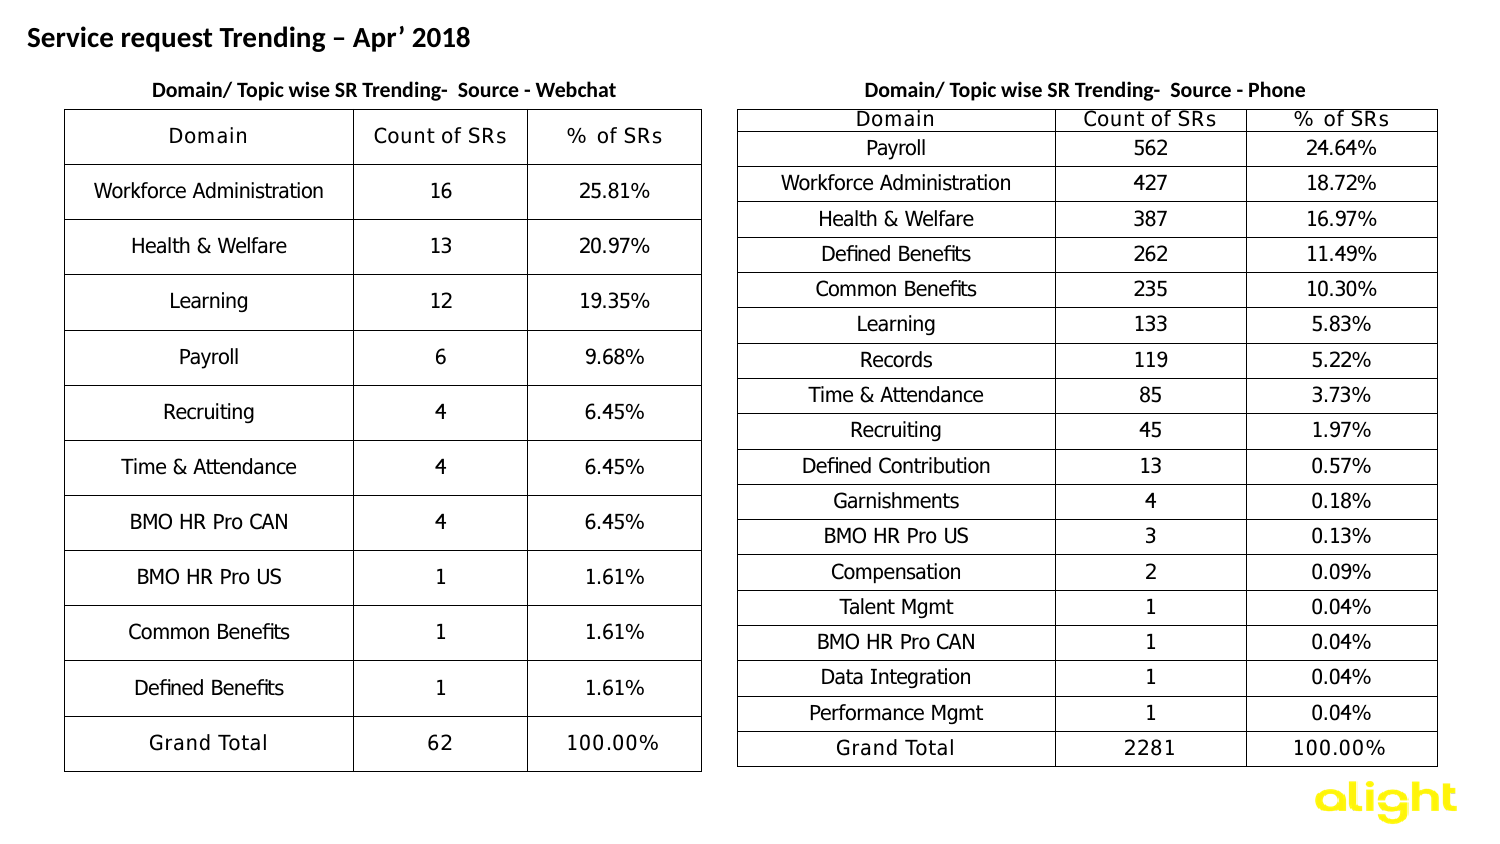

Service request Trending – Apr’ 2018
Domain/ Topic wise SR Trending-  Source - Webchat
Domain/ Topic wise SR Trending-  Source - Phone
| Domain | Count of SRs | % of SRs |
| --- | --- | --- |
| Workforce Administration | 16 | 25.81% |
| Health & Welfare | 13 | 20.97% |
| Learning | 12 | 19.35% |
| Payroll | 6 | 9.68% |
| Recruiting | 4 | 6.45% |
| Time & Attendance | 4 | 6.45% |
| BMO HR Pro CAN | 4 | 6.45% |
| BMO HR Pro US | 1 | 1.61% |
| Common Benefits | 1 | 1.61% |
| Defined Benefits | 1 | 1.61% |
| Grand Total | 62 | 100.00% |
| Domain | Count of SRs | % of SRs |
| --- | --- | --- |
| Payroll | 562 | 24.64% |
| Workforce Administration | 427 | 18.72% |
| Health & Welfare | 387 | 16.97% |
| Defined Benefits | 262 | 11.49% |
| Common Benefits | 235 | 10.30% |
| Learning | 133 | 5.83% |
| Records | 119 | 5.22% |
| Time & Attendance | 85 | 3.73% |
| Recruiting | 45 | 1.97% |
| Defined Contribution | 13 | 0.57% |
| Garnishments | 4 | 0.18% |
| BMO HR Pro US | 3 | 0.13% |
| Compensation | 2 | 0.09% |
| Talent Mgmt | 1 | 0.04% |
| BMO HR Pro CAN | 1 | 0.04% |
| Data Integration | 1 | 0.04% |
| Performance Mgmt | 1 | 0.04% |
| Grand Total | 2281 | 100.00% |